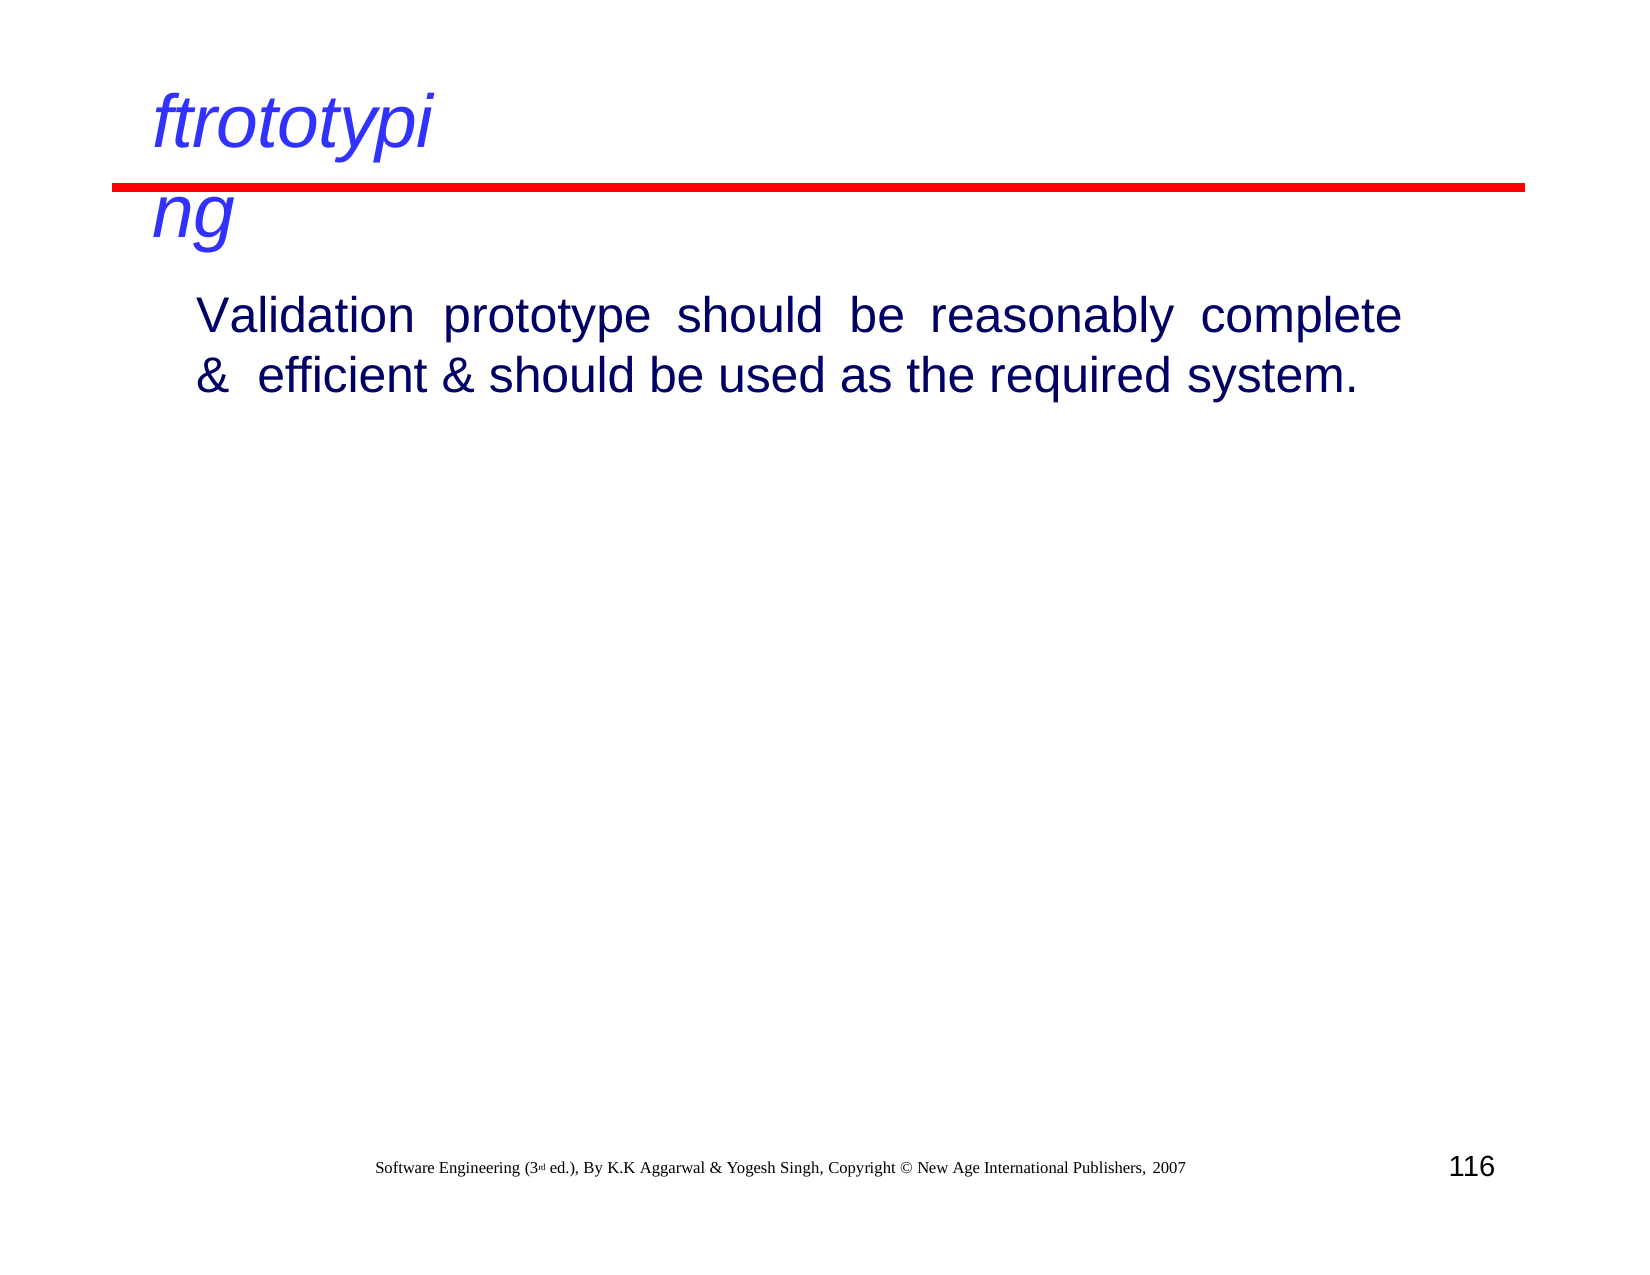

ftrototyping

Validation	prototype	should	be	reasonably	complete	&  efficient & should be used as the required system.
116
Software Engineering (3rd  ed.), By K.K Aggarwal & Yogesh Singh, Copyright © New Age International Publishers, 2007